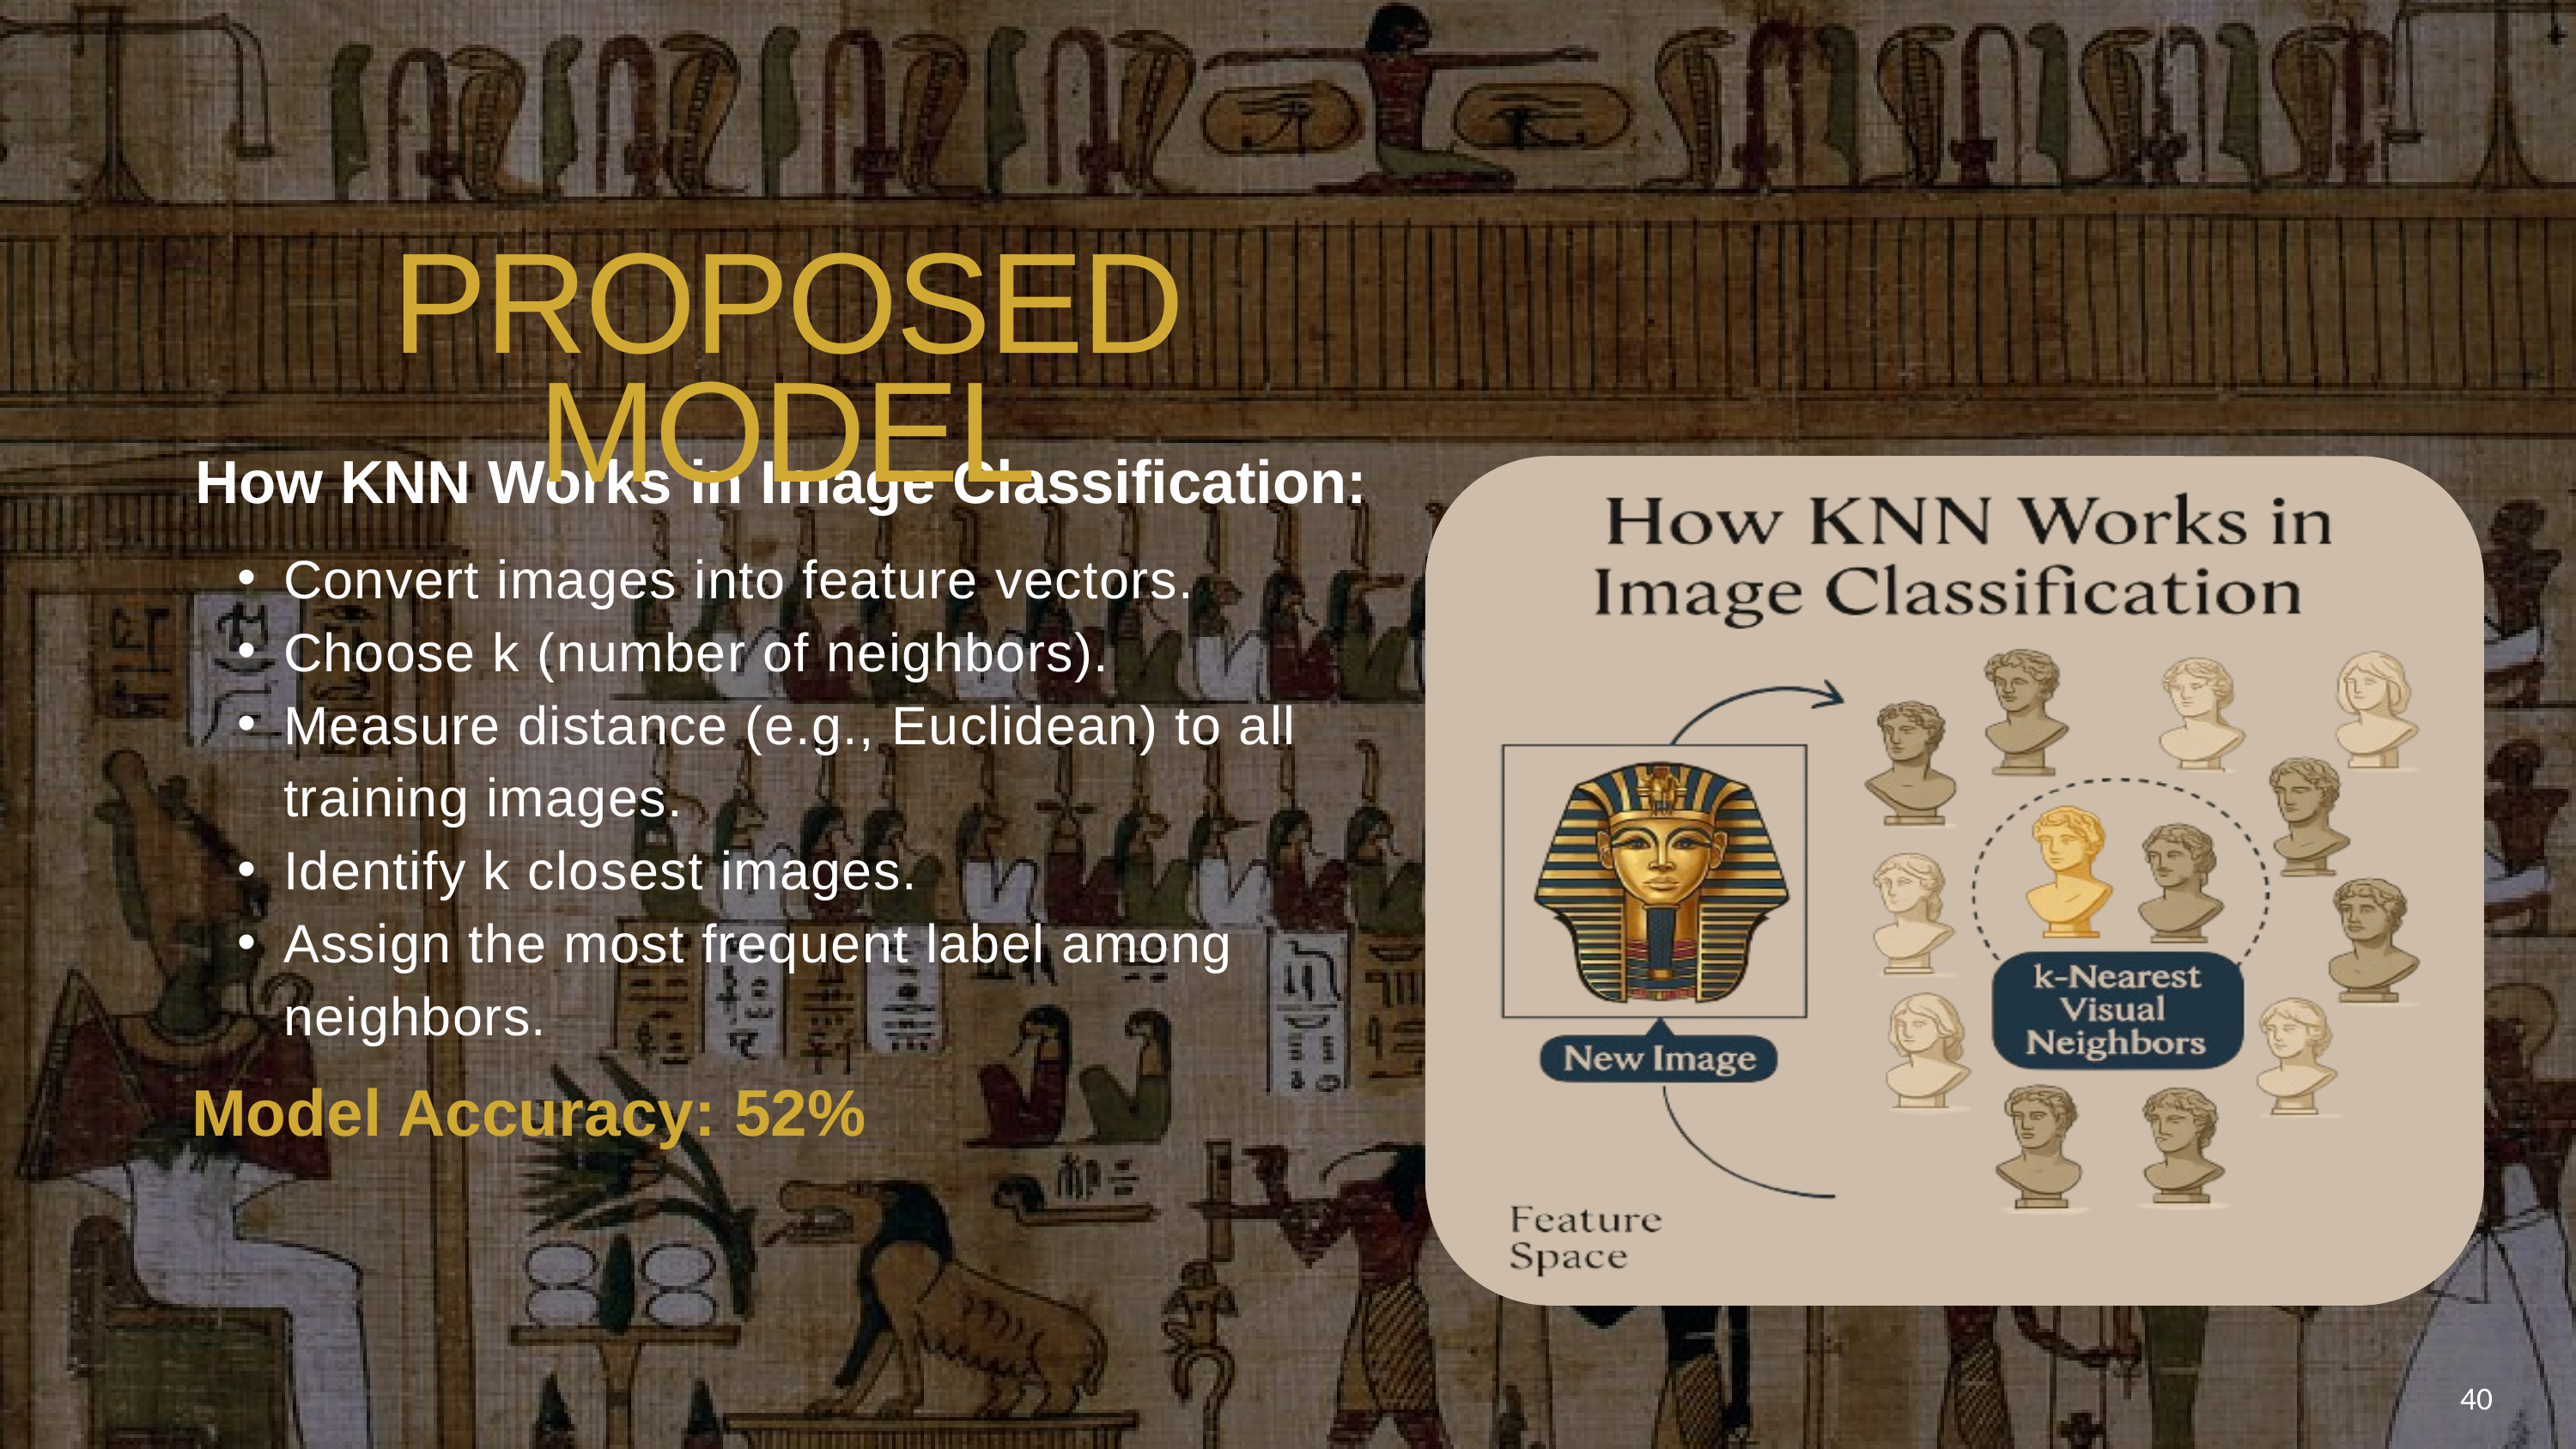

PROPOSED MODEL
How KNN Works in Image Classification:

Convert images into feature vectors.
Choose k (number of neighbors).
Measure distance (e.g., Euclidean) to all training images.
Identify k closest images.
Assign the most frequent label among neighbors.

Model Accuracy: 52%
40